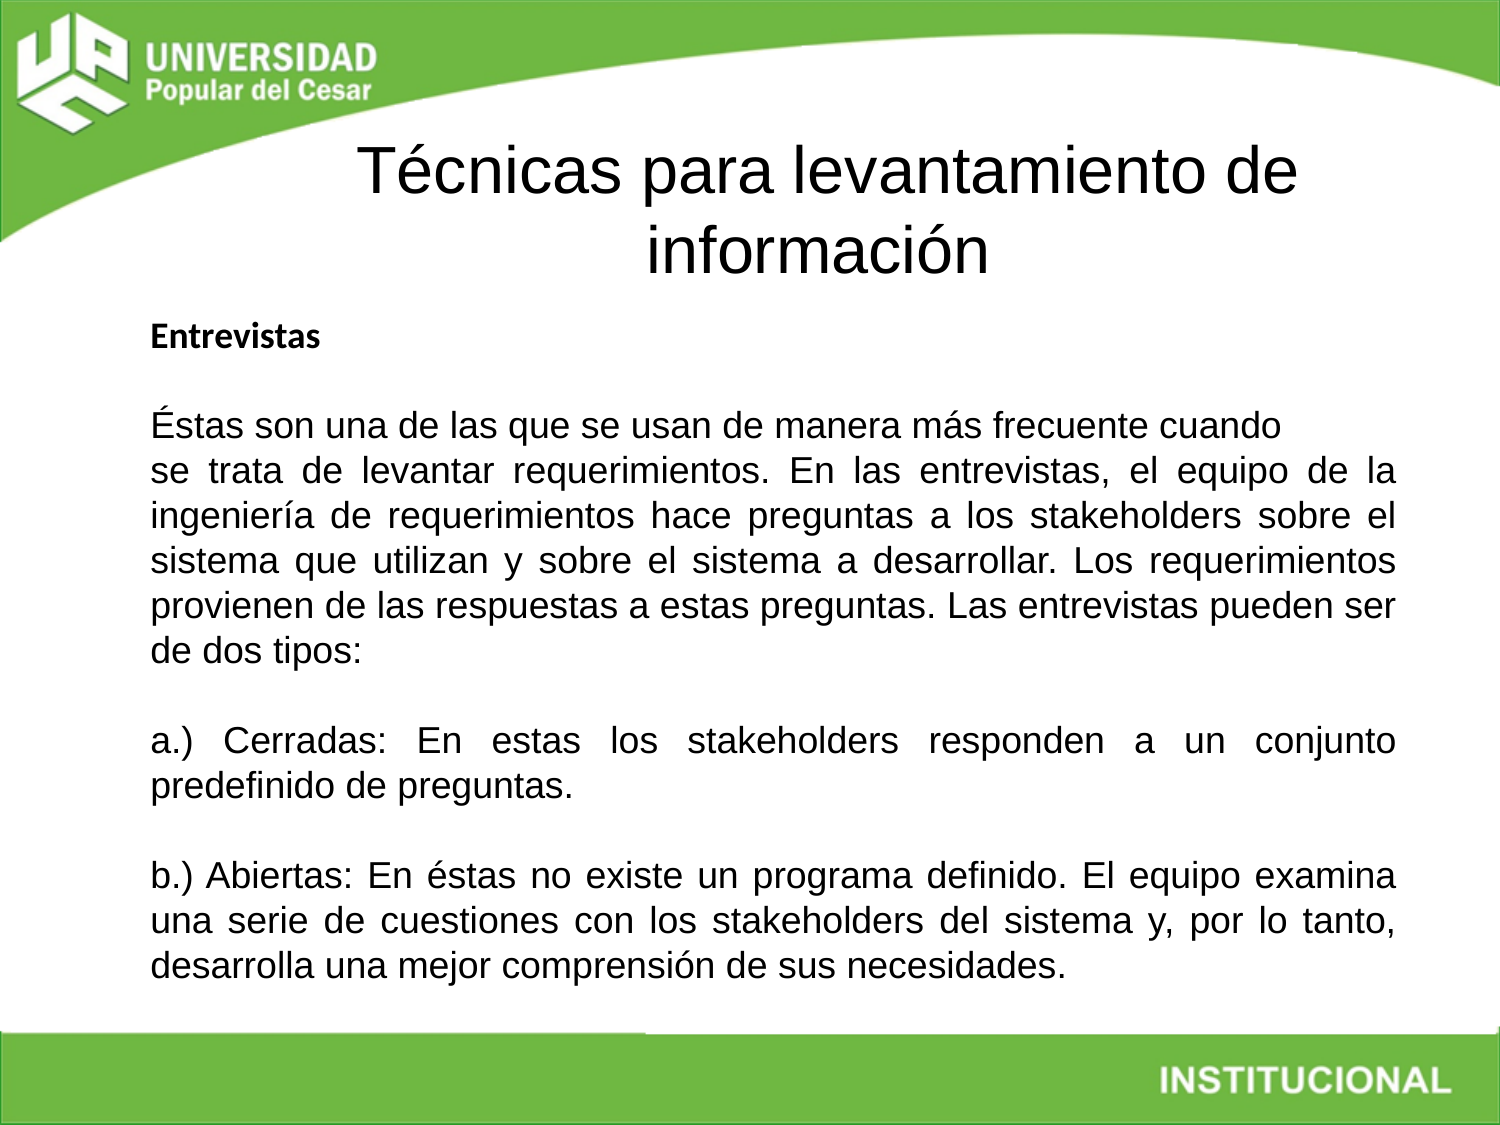

# Técnicas para levantamiento de información
Entrevistas

Éstas son una de las que se usan de manera más frecuente cuando
se trata de levantar requerimientos. En las entrevistas, el equipo de la ingeniería de requerimientos hace preguntas a los stakeholders sobre el sistema que utilizan y sobre el sistema a desarrollar. Los requerimientos provienen de las respuestas a estas preguntas. Las entrevistas pueden ser de dos tipos:

a.) Cerradas: En estas los stakeholders responden a un conjunto predefinido de preguntas.

b.) Abiertas: En éstas no existe un programa definido. El equipo examina una serie de cuestiones con los stakeholders del sistema y, por lo tanto, desarrolla una mejor comprensión de sus necesidades.